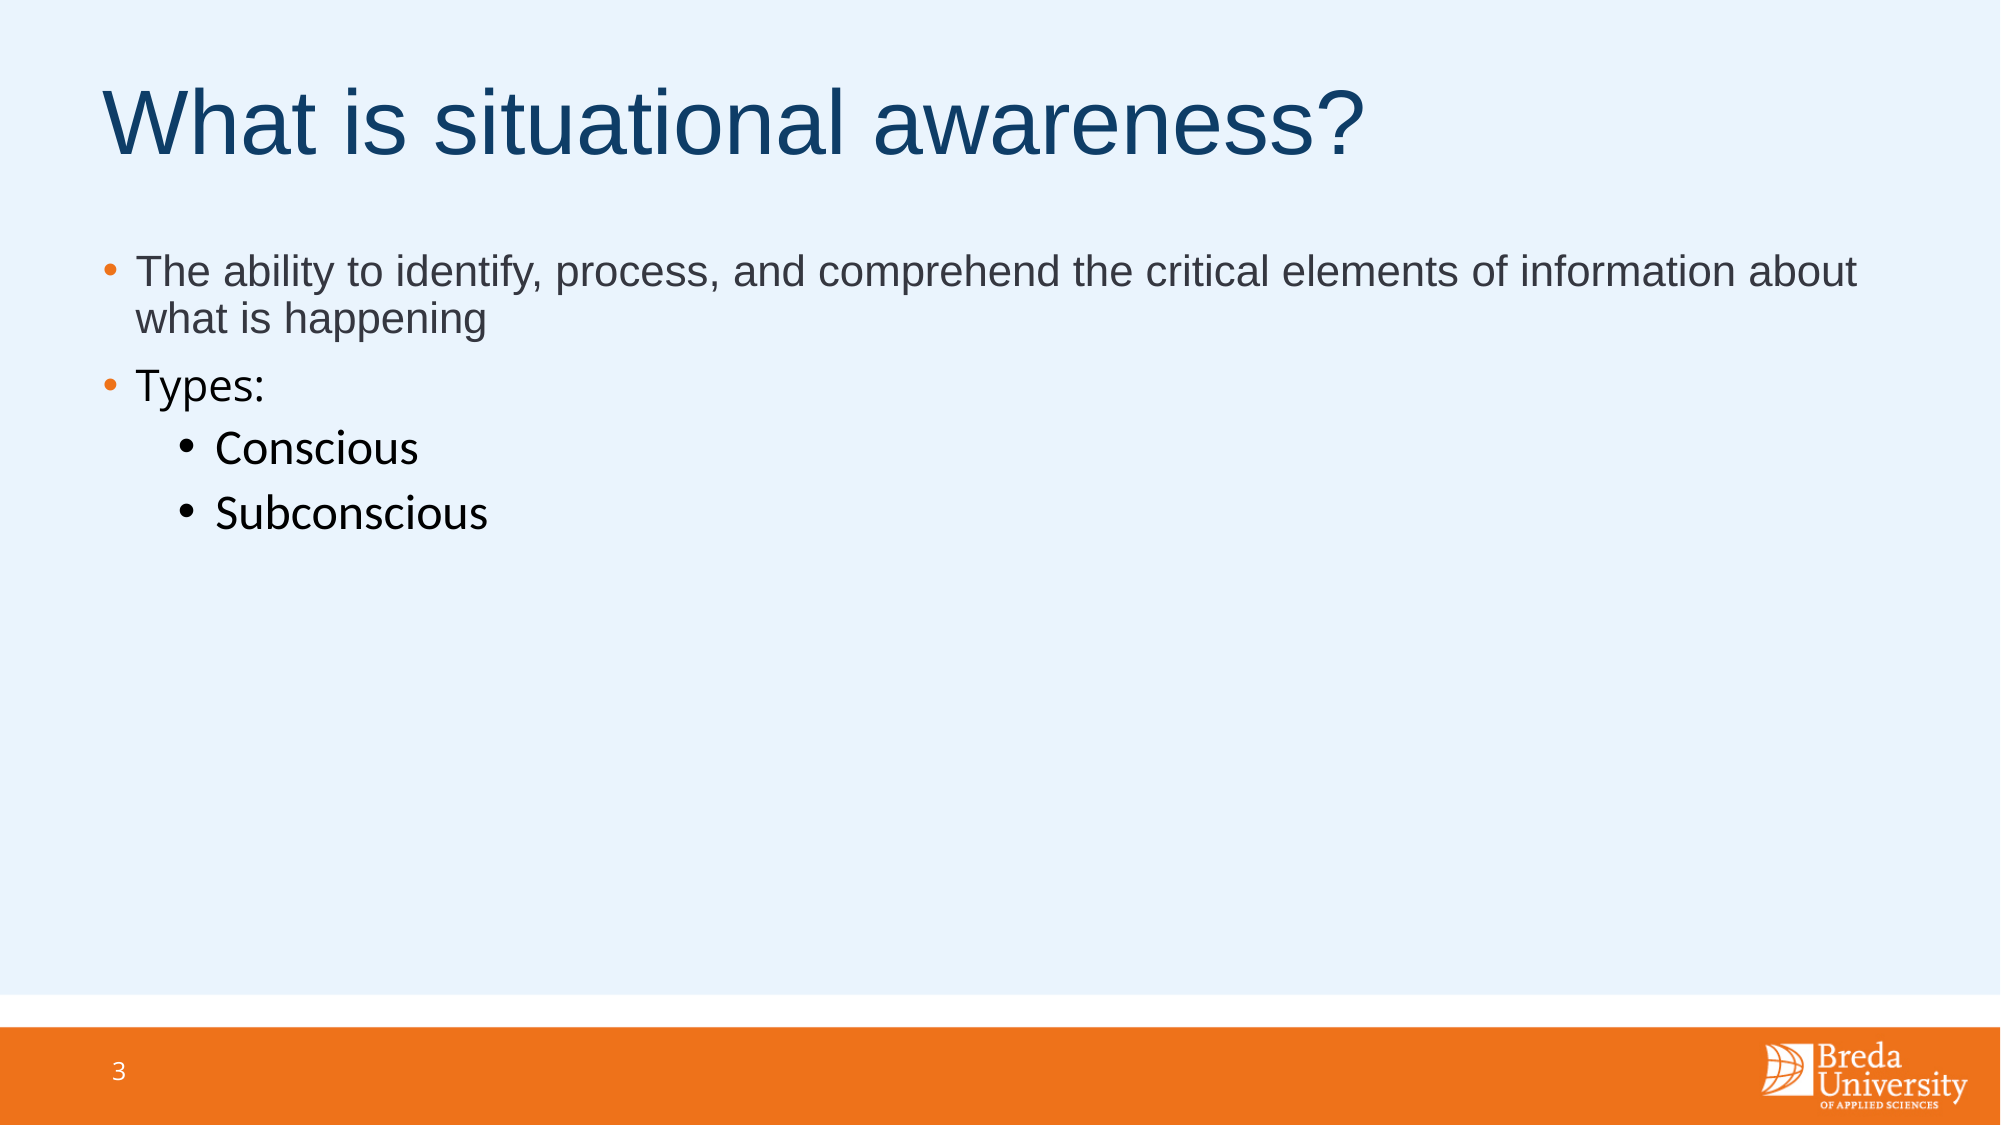

# What is situational awareness?
The ability to identify, process, and comprehend the critical elements of information about what is happening
Types:
Conscious
Subconscious
3